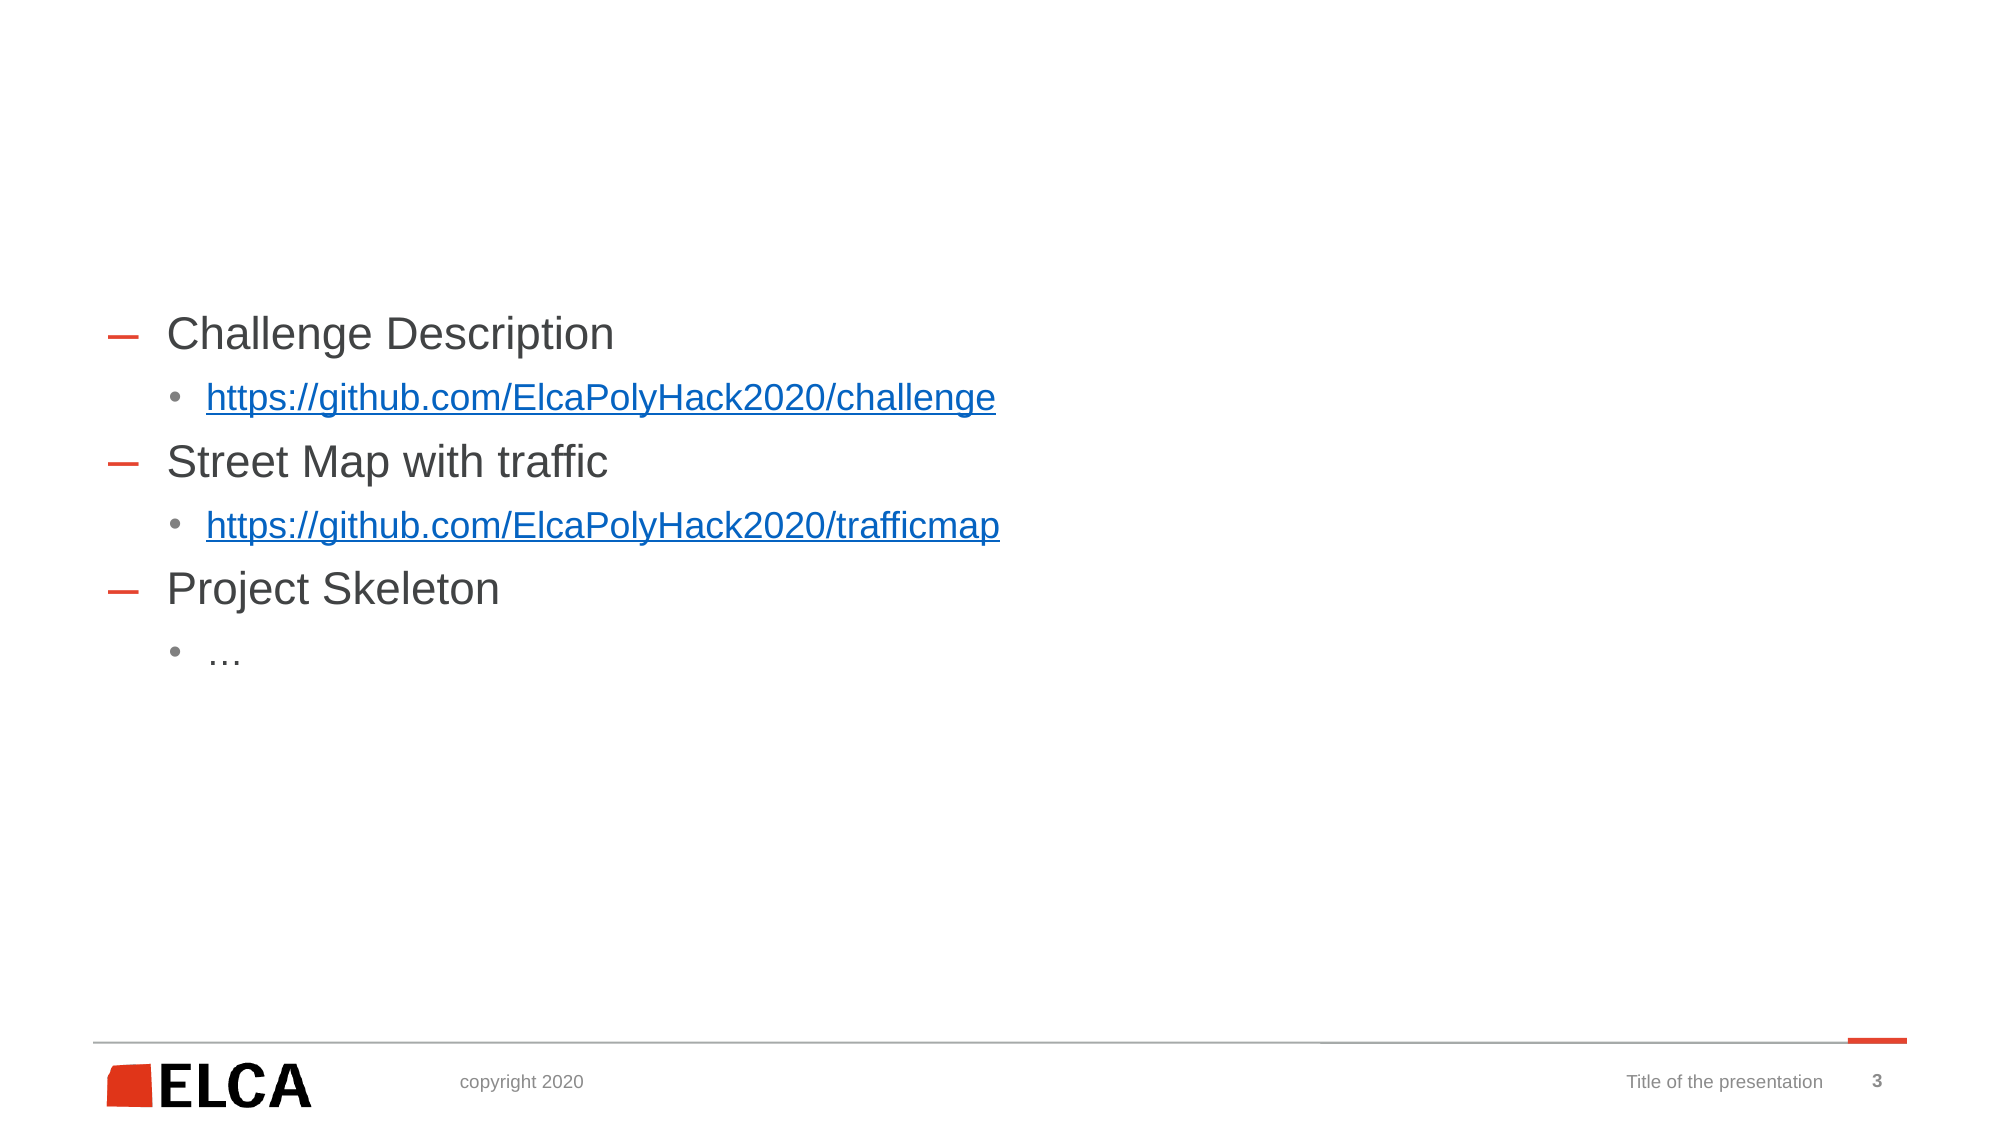

#
Challenge Description
https://github.com/ElcaPolyHack2020/challenge
Street Map with traffic
https://github.com/ElcaPolyHack2020/trafficmap
Project Skeleton
…

Title of the presentation
3